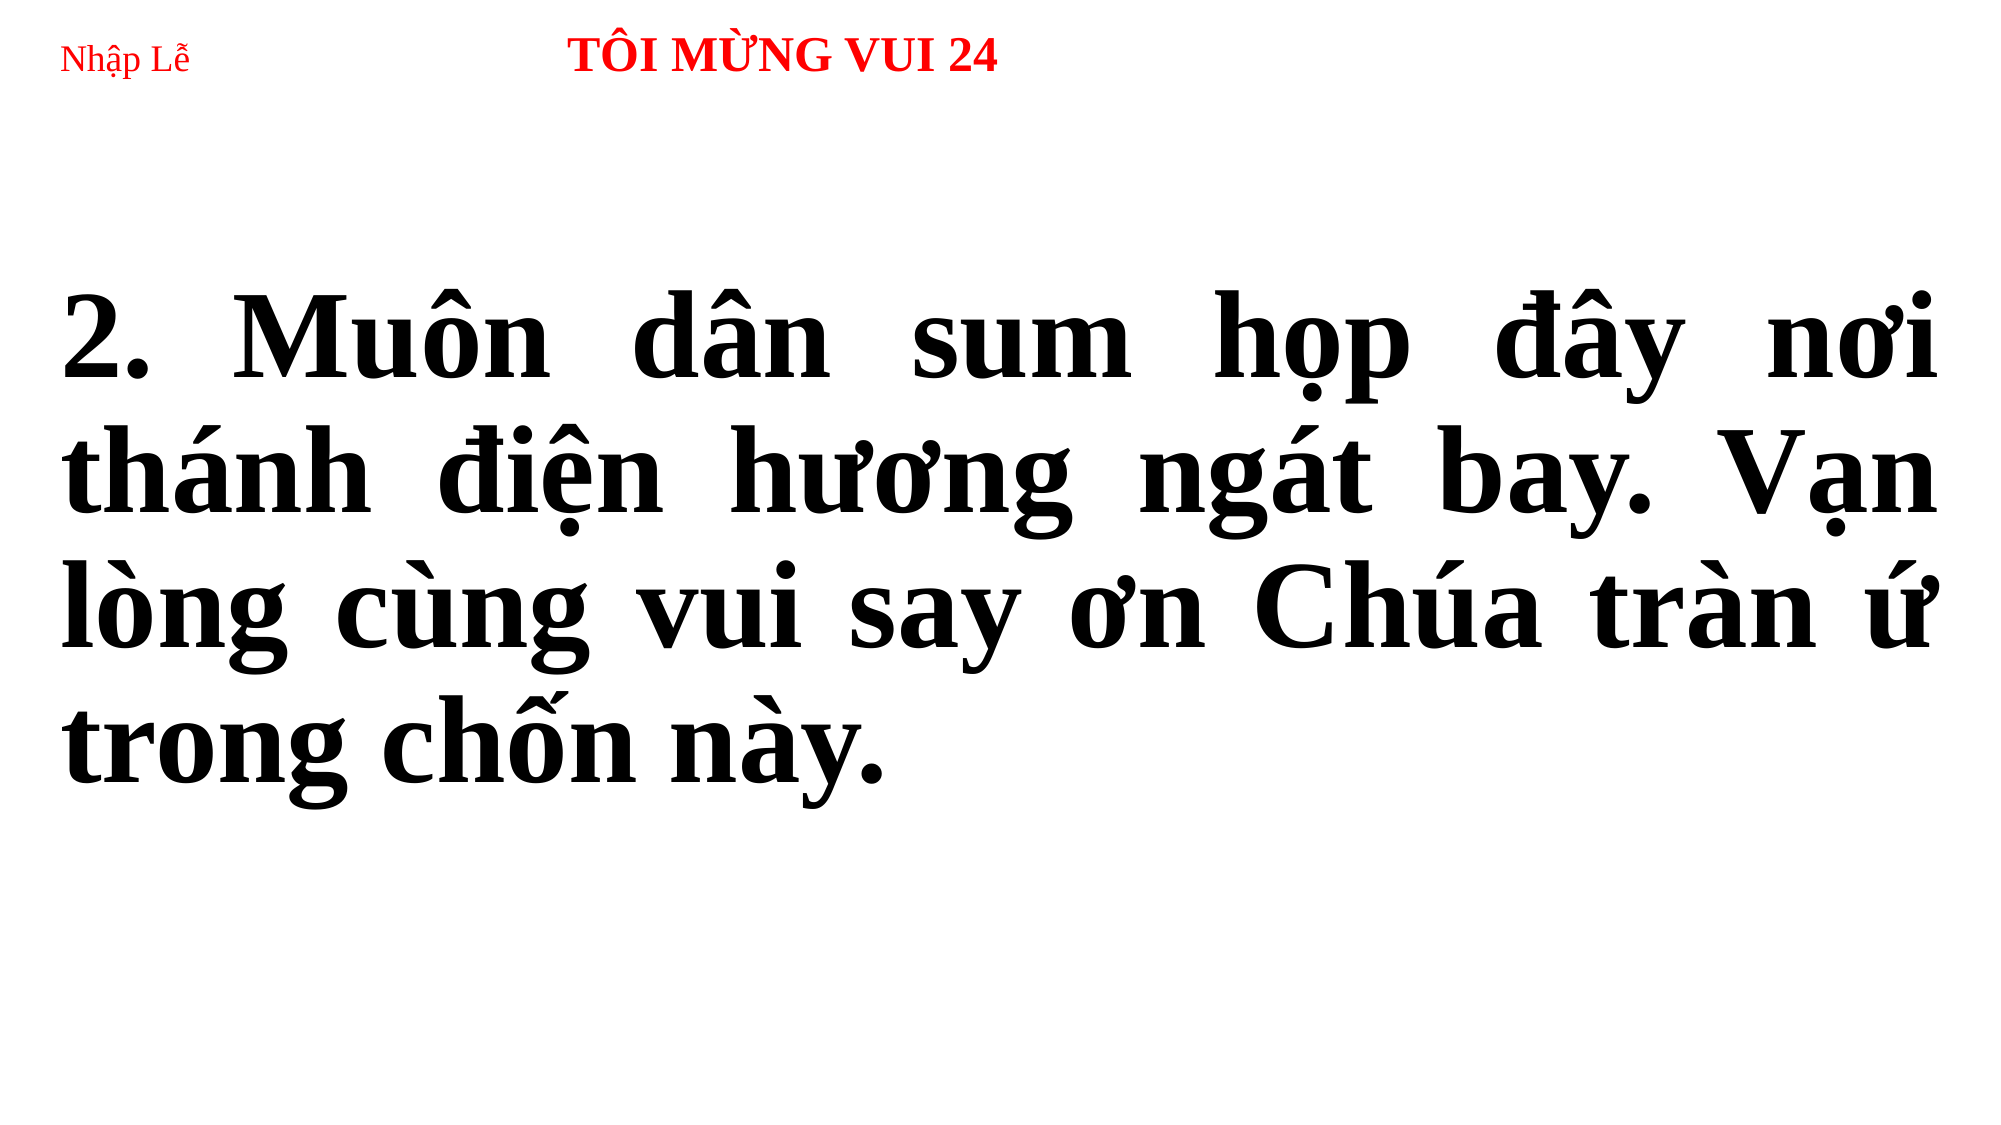

# Nhập Lễ              		      TÔI MỪNG VUI 24
2. Muôn dân sum họp đây nơi thánh điện hương ngát bay. Vạn lòng cùng vui say ơn Chúa tràn ứ trong chốn này.